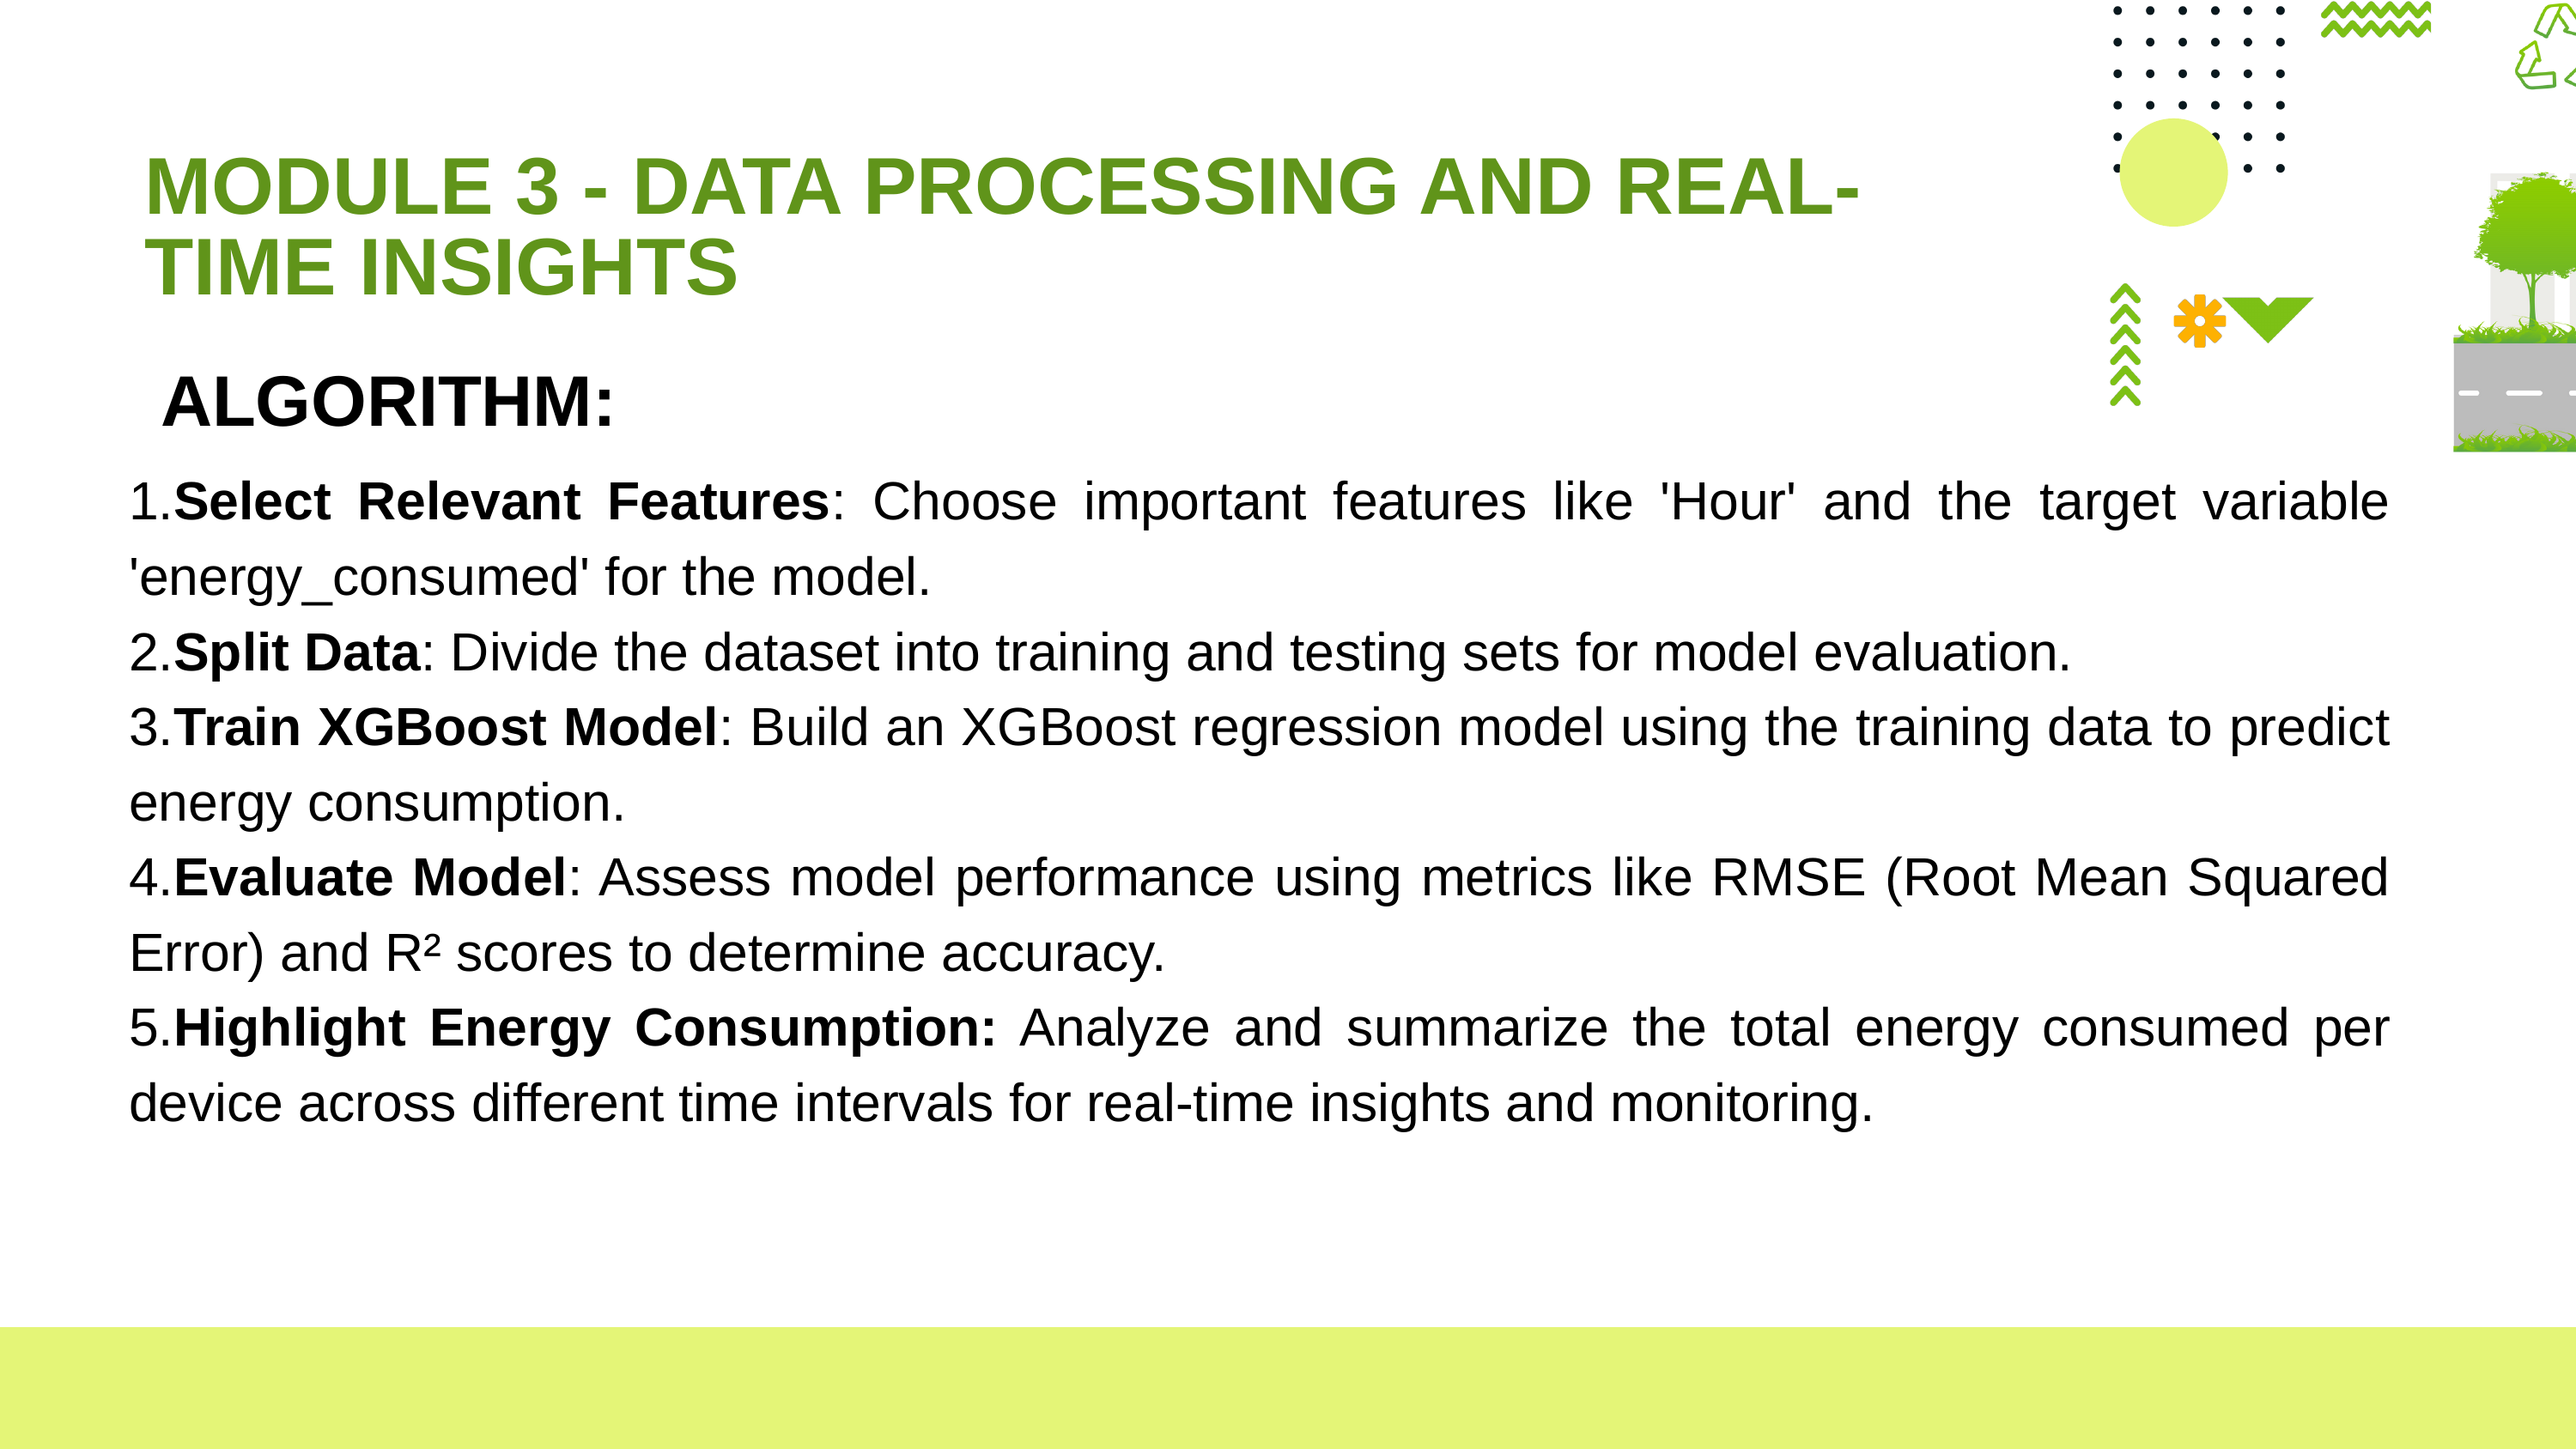

MODULE 3 - DATA PROCESSING AND REAL-TIME INSIGHTS

ALGORITHM:
1.Select Relevant Features: Choose important features like 'Hour' and the target variable 'energy_consumed' for the model.
2.Split Data: Divide the dataset into training and testing sets for model evaluation.
3.Train XGBoost Model: Build an XGBoost regression model using the training data to predict energy consumption.
4.Evaluate Model: Assess model performance using metrics like RMSE (Root Mean Squared Error) and R² scores to determine accuracy.
5.Highlight Energy Consumption: Analyze and summarize the total energy consumed per device across different time intervals for real-time insights and monitoring.

PAGE: 08